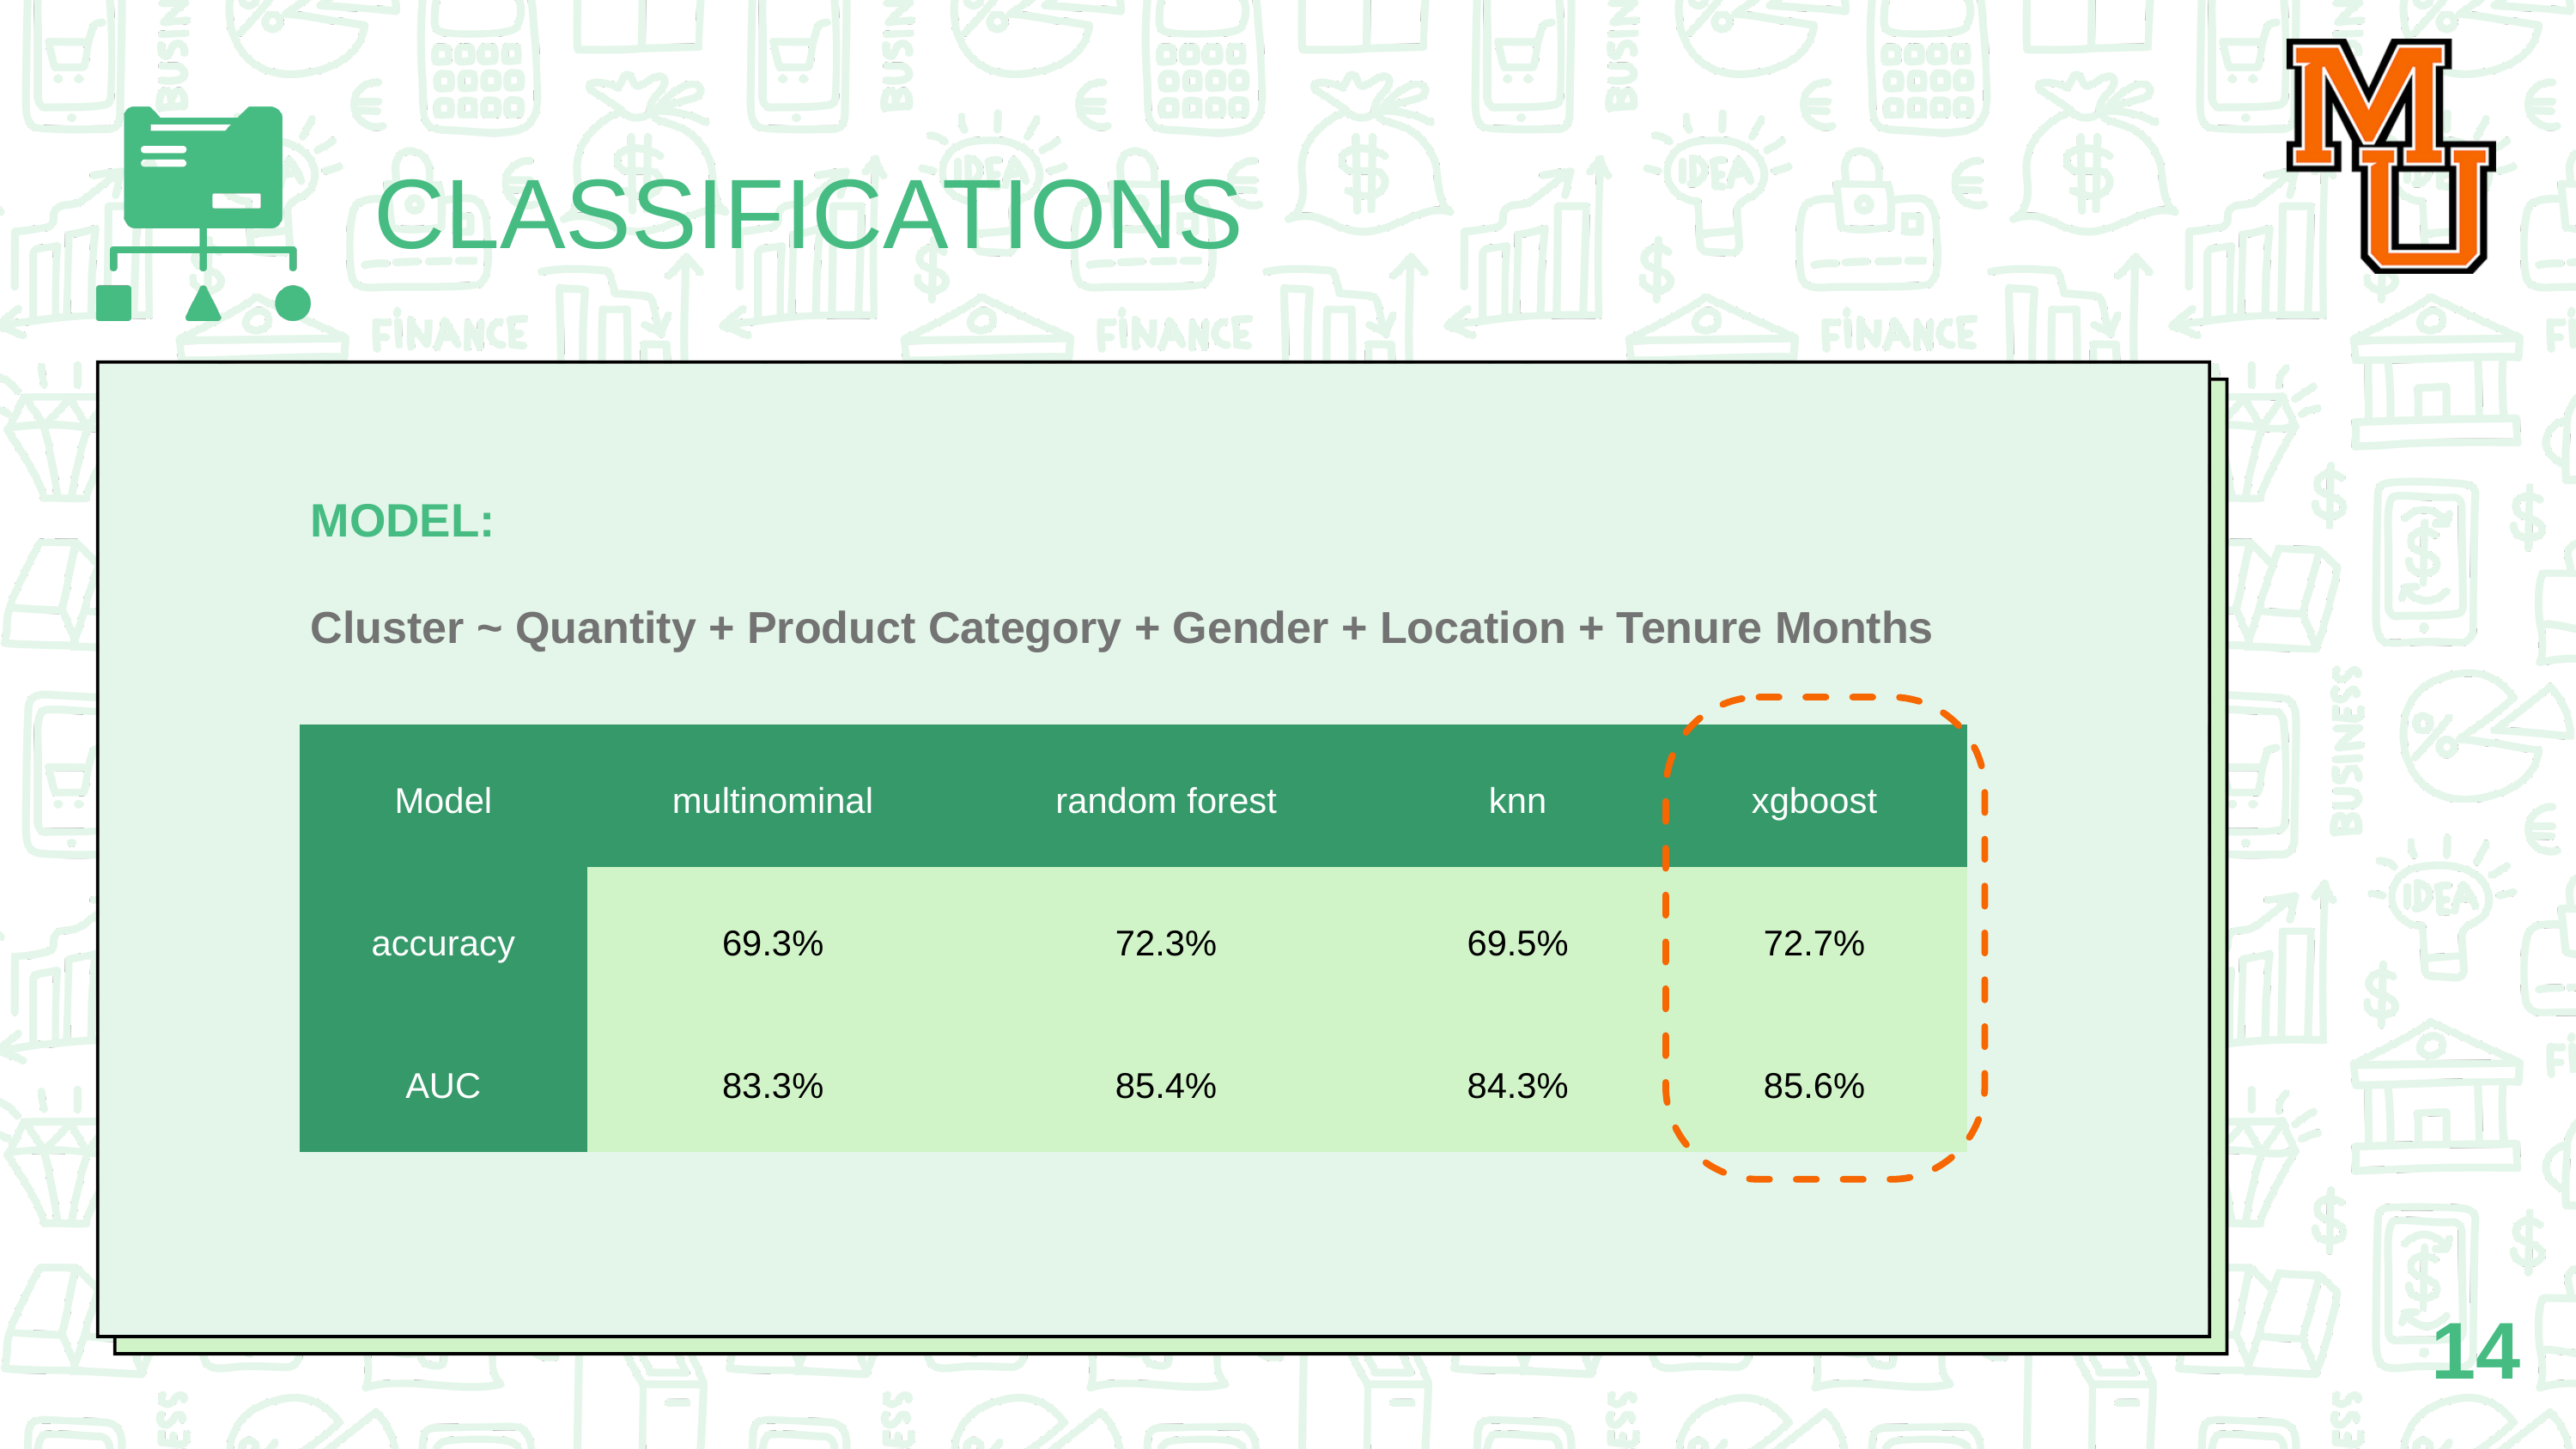

CLASSIFICATIONS

MODEL:
Cluster ~ Quantity + Product Category + Gender + Location + Tenure Months

| Model | multinominal | random forest | knn | xgboost |
| --- | --- | --- | --- | --- |
| accuracy | 69.3% | 72.3% | 69.5% | 72.7% |
| AUC | 83.3% | 85.4% | 84.3% | 85.6% |
14